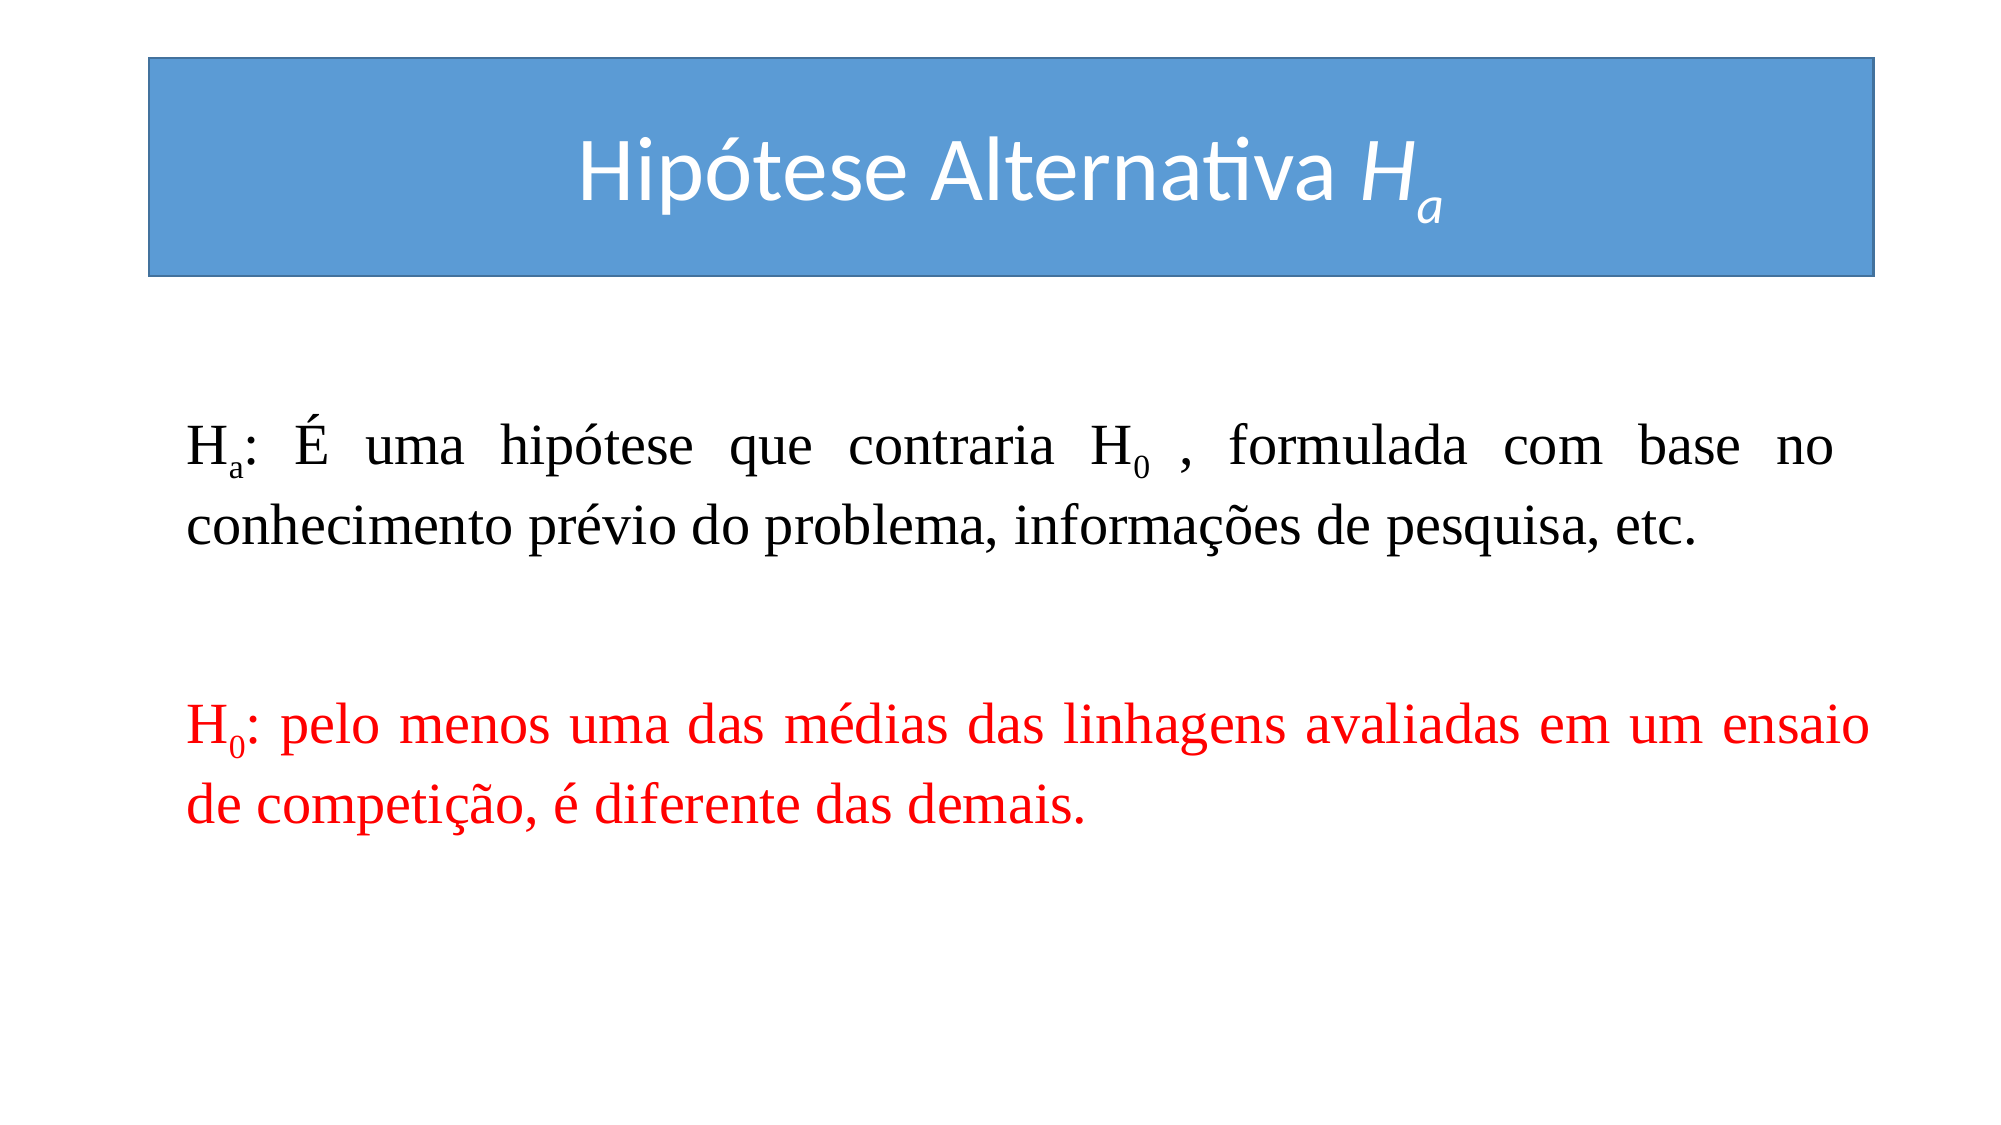

# Hipótese Alternativa Ha
Ha: É uma hipótese que contraria H0 , formulada com base no conhecimento prévio do problema, informações de pesquisa, etc.
H0: pelo menos uma das médias das linhagens avaliadas em um ensaio de competição, é diferente das demais.